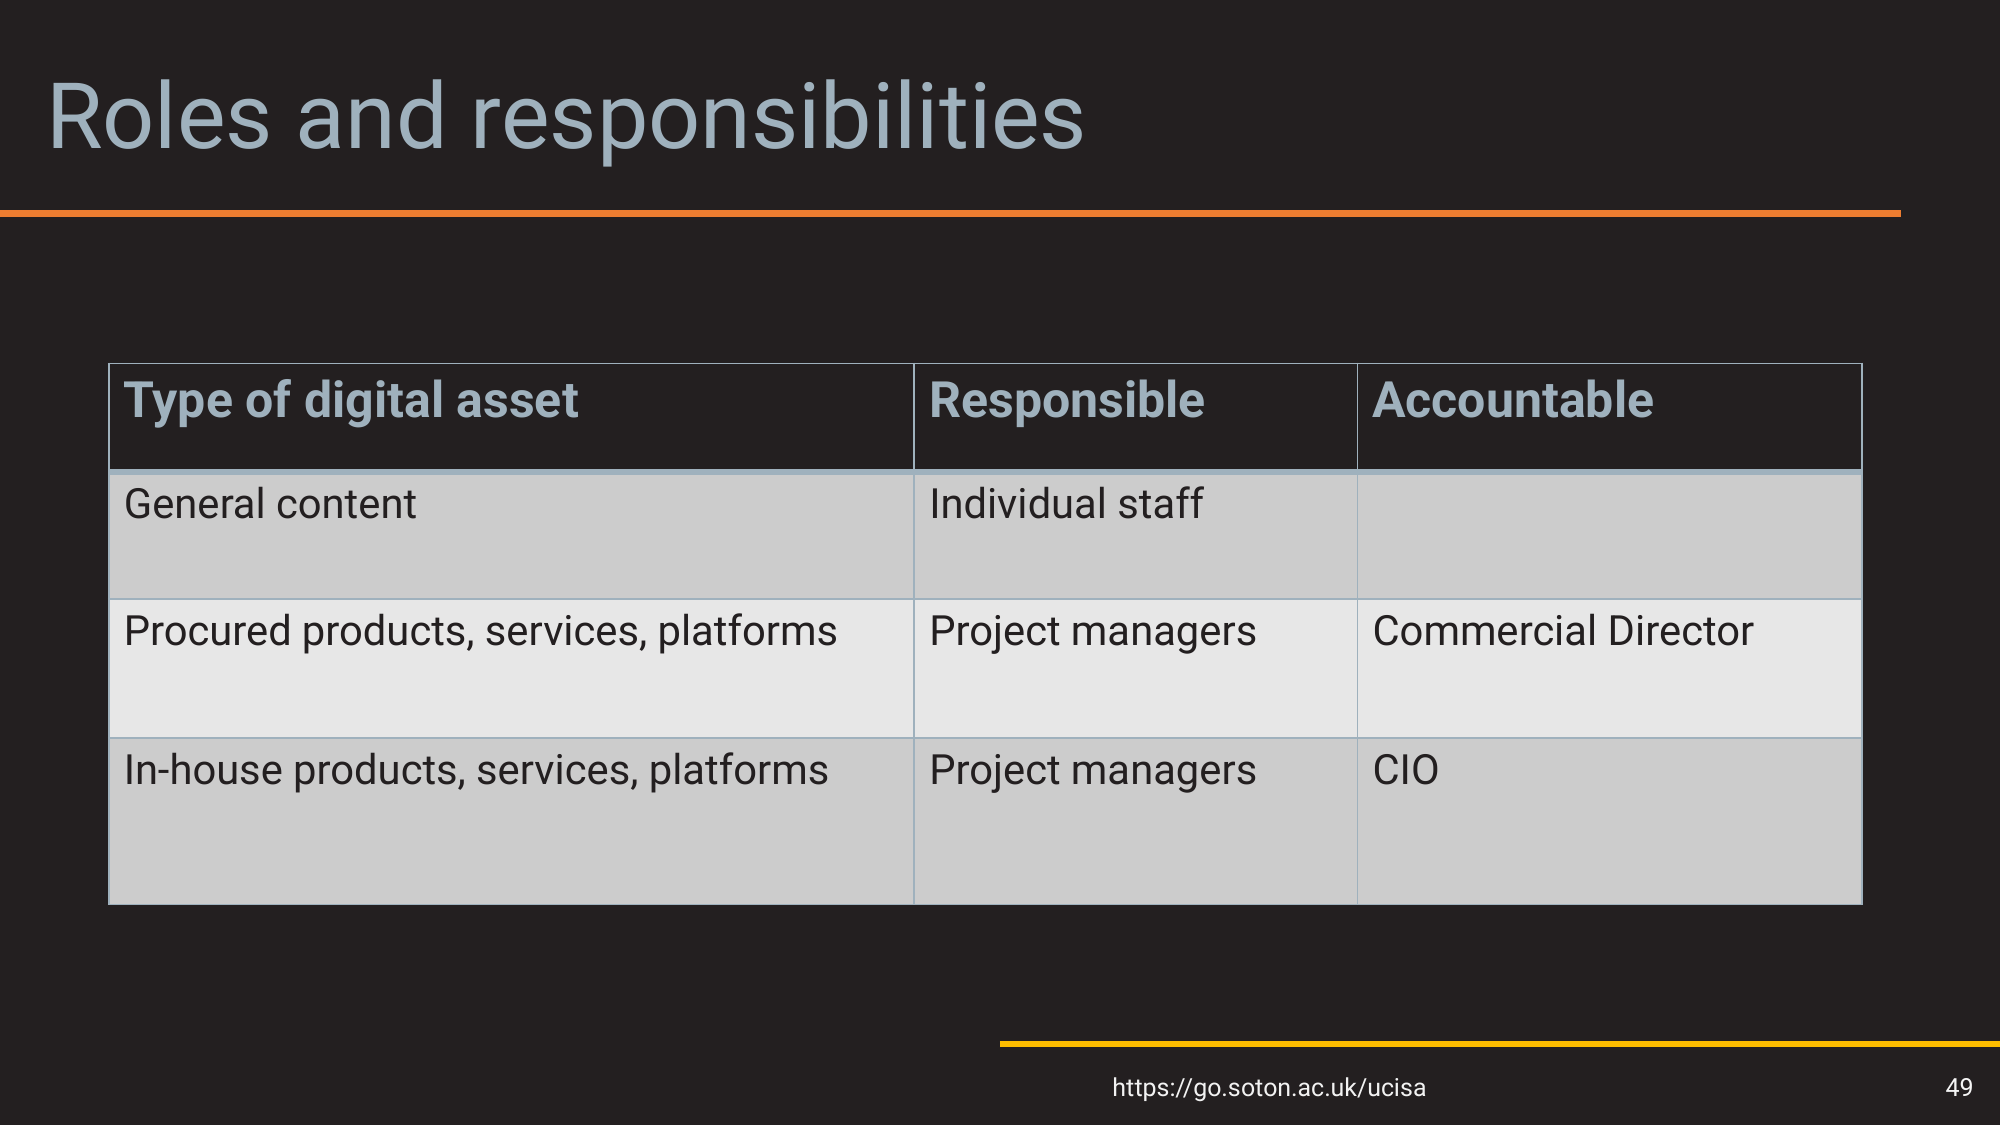

# Roles and responsibilities
| Type of digital asset | Responsible | Accountable |
| --- | --- | --- |
| General content | Individual staff |  |
| Procured products, services, platforms | Project managers | Commercial Director |
| In-house products, services, platforms | Project managers | CIO |
49
https://go.soton.ac.uk/ucisa